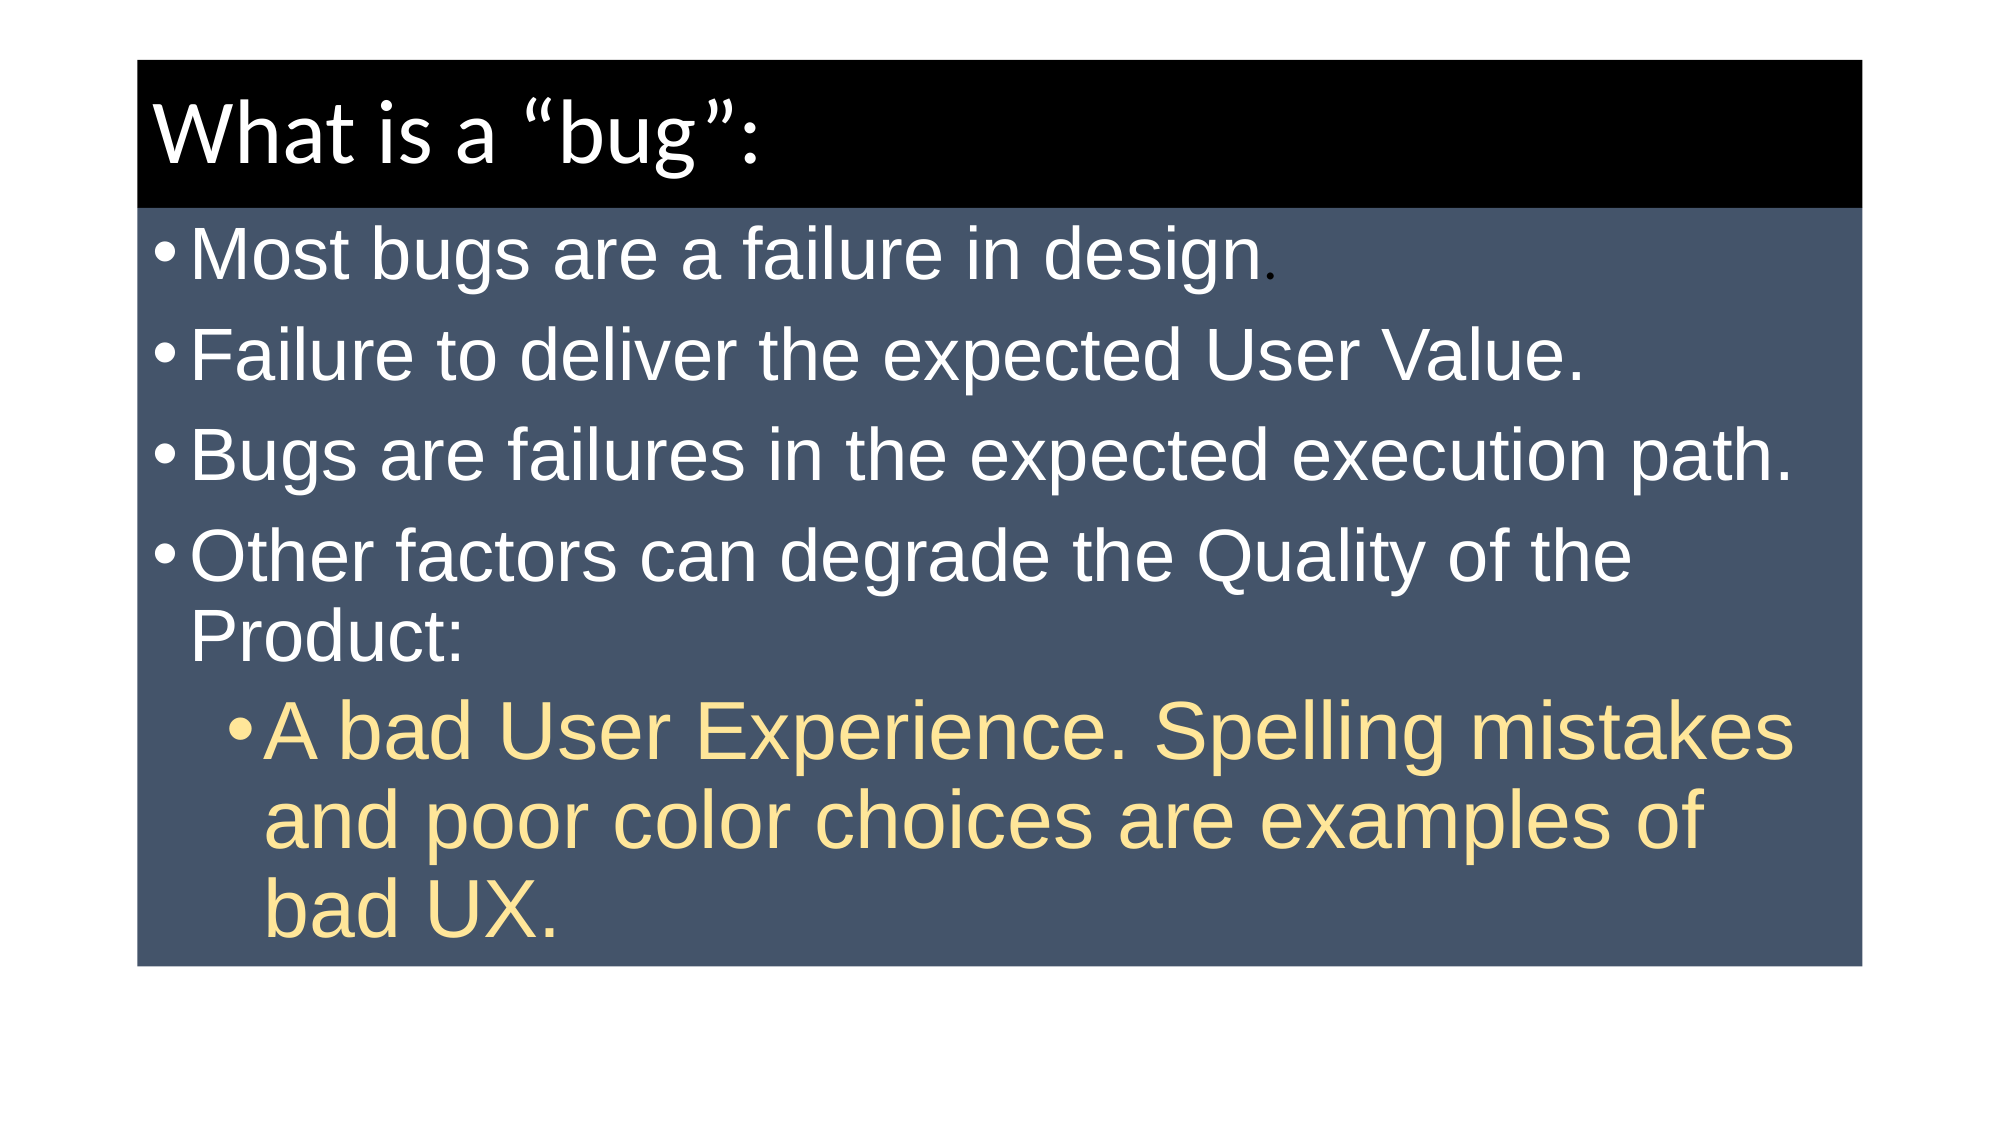

# What is a “bug”:
Most bugs are a failure in design.
Failure to deliver the expected User Value.
Bugs are failures in the expected execution path.
Other factors can degrade the Quality of the Product:
A bad User Experience. Spelling mistakes and poor color choices are examples of bad UX.